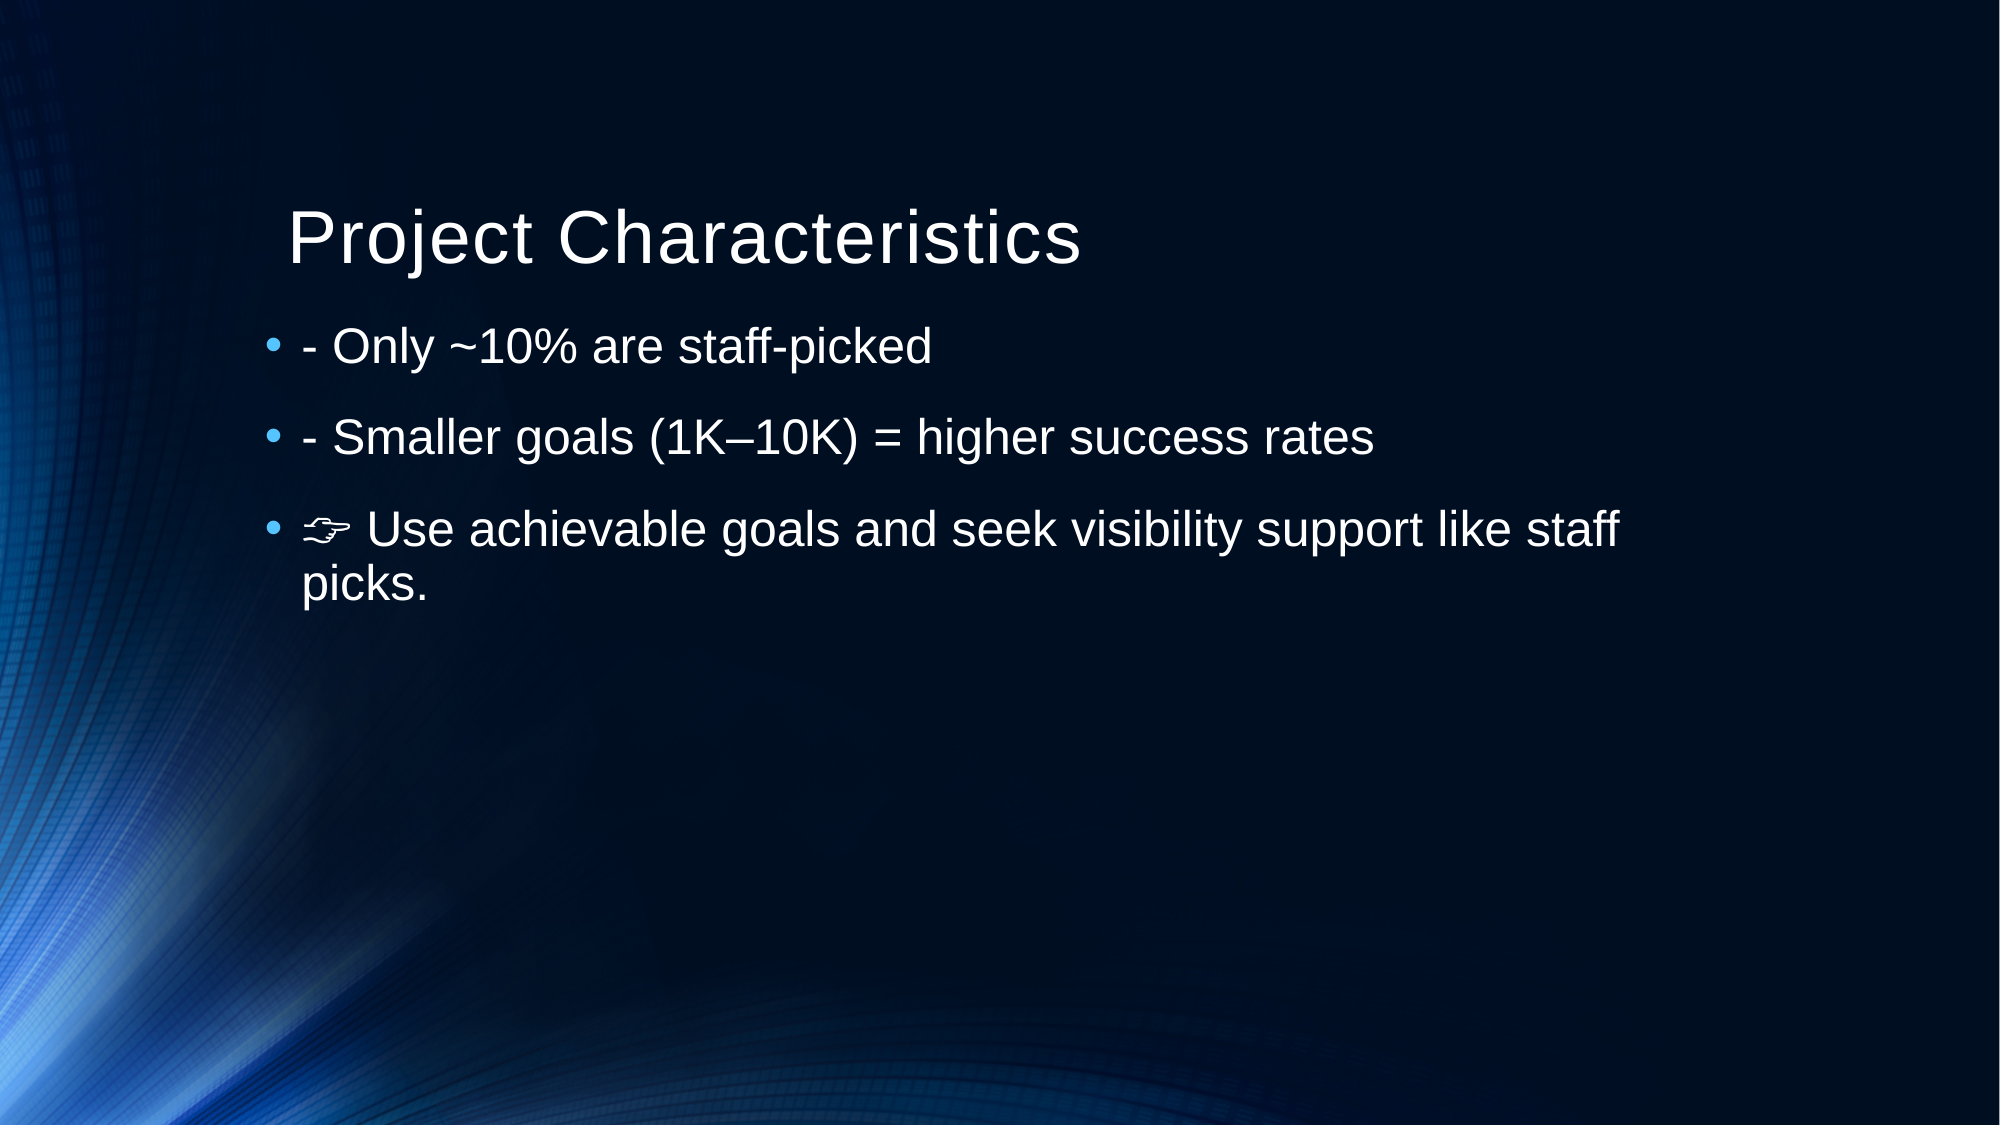

# Project Characteristics
- Only ~10% are staff-picked
- Smaller goals (1K–10K) = higher success rates
👉 Use achievable goals and seek visibility support like staff picks.